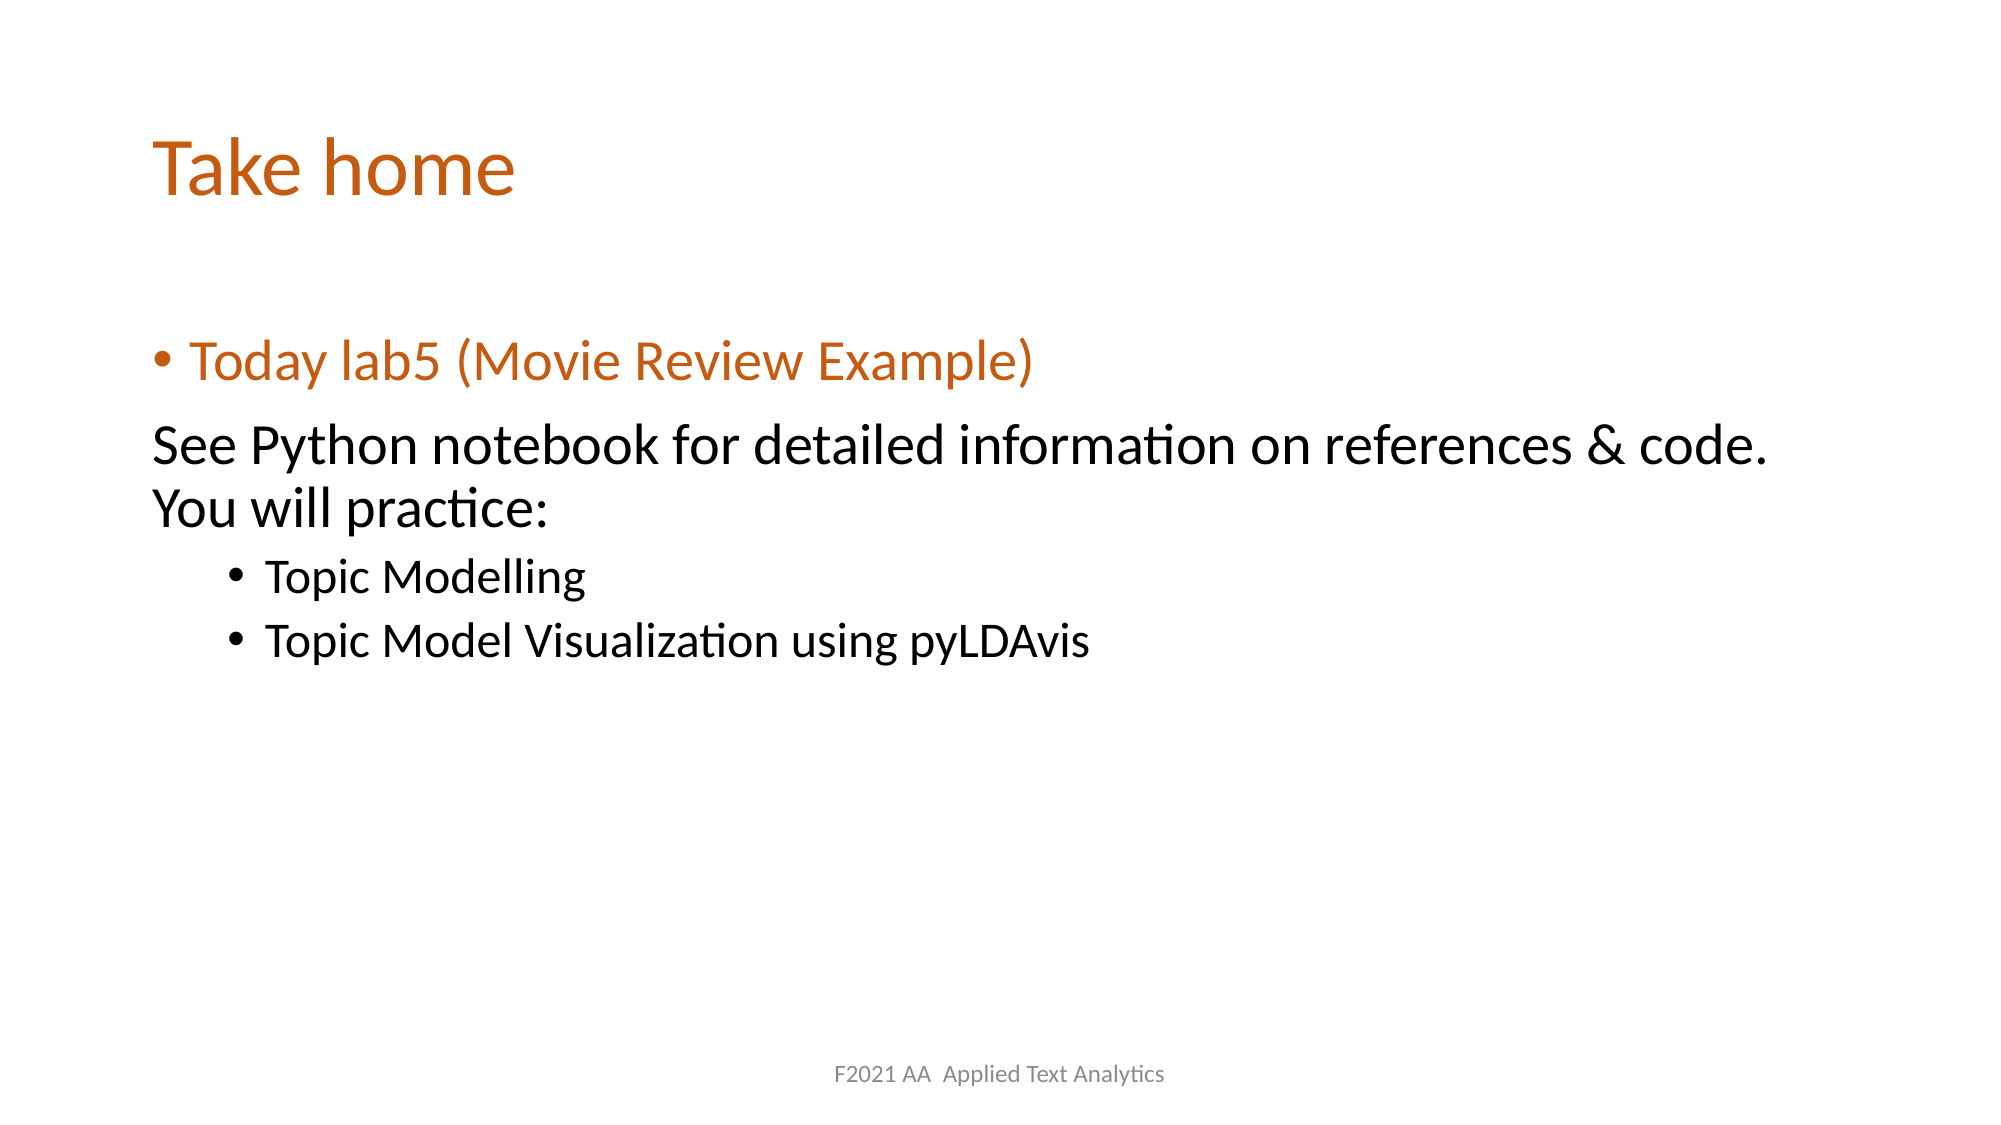

# Take home

Today lab5 (Movie Review Example)
See Python notebook for detailed information on references & code. You will practice:
Topic Modelling
Topic Model Visualization using pyLDAvis

F2021 AA  Applied Text Analytics